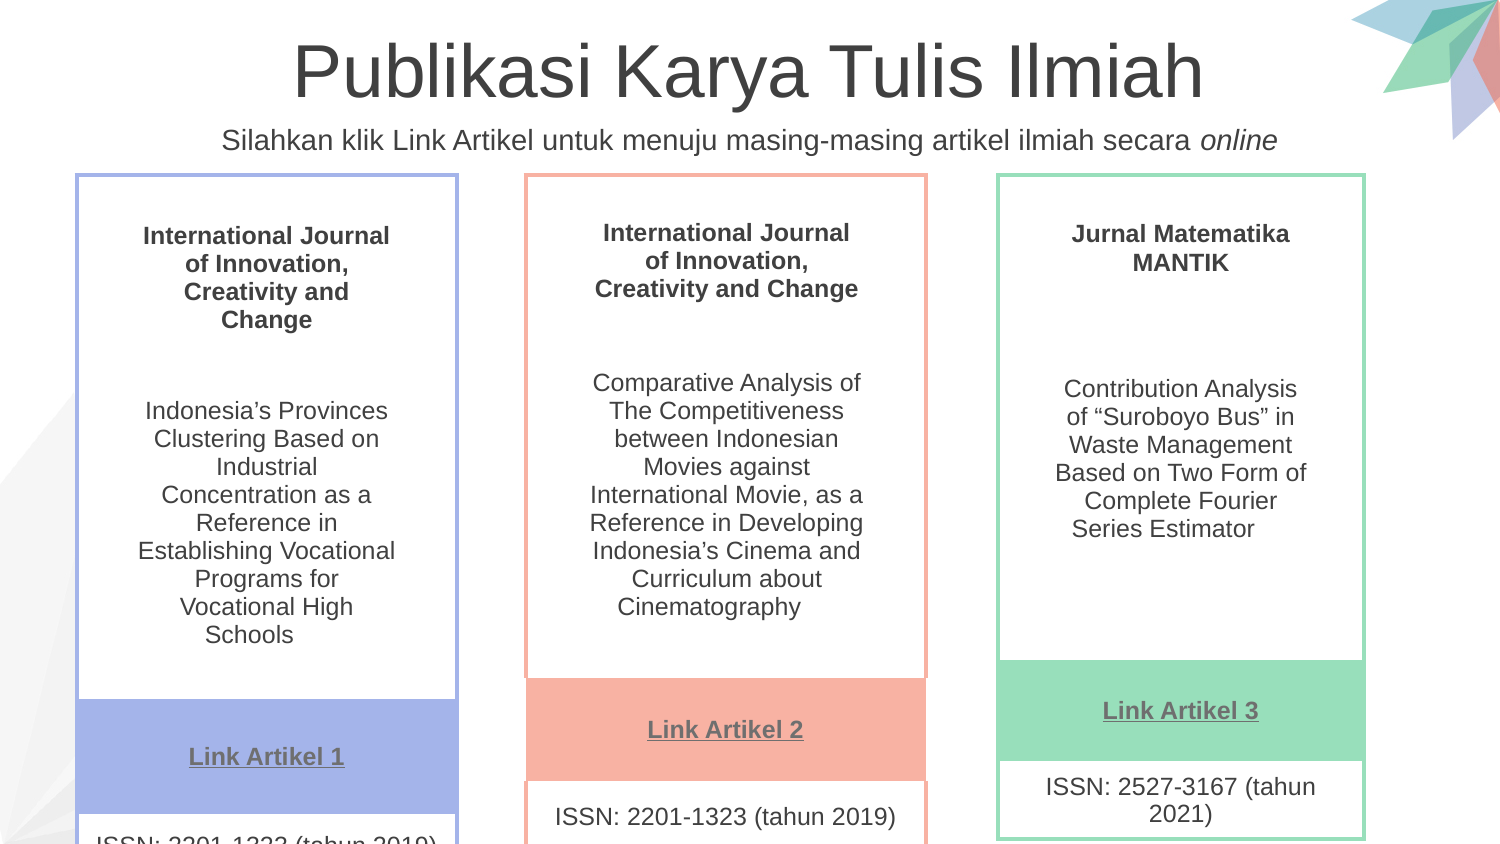

Publikasi Karya Tulis Ilmiah
Silahkan klik Link Artikel untuk menuju masing-masing artikel ilmiah secara online
|  |  |  |
| --- | --- | --- |
|  | International Journal of Innovation, Creativity and Change |  |
|  |  |  |
|  | Comparative Analysis of The Competitiveness between Indonesian Movies against International Movie, as a Reference in Developing Indonesia’s Cinema and Curriculum about Cinematography |  |
|  |  |  |
|  |  |  |
| Link Artikel 2 |  |  |
| ISSN: 2201-1323 (tahun 2019) |  |  |
|  |  |  |
| --- | --- | --- |
|  | International Journal of Innovation, Creativity and Change |  |
|  |  |  |
|  | Indonesia’s Provinces Clustering Based on Industrial Concentration as a Reference in Establishing Vocational Programs for Vocational High Schools |  |
|  |  |  |
|  |  |  |
| Link Artikel 1 |  |  |
| ISSN: 2201-1323 (tahun 2019) |  |  |
|  |  |  |
| --- | --- | --- |
|  | Jurnal Matematika MANTIK |  |
|  |  |  |
|  | Contribution Analysis of “Suroboyo Bus” in Waste Management Based on Two Form of Complete Fourier Series Estimator |  |
|  |  |  |
|  |  |  |
| Link Artikel 3 |  |  |
| ISSN: 2527-3167 (tahun 2021) |  |  |